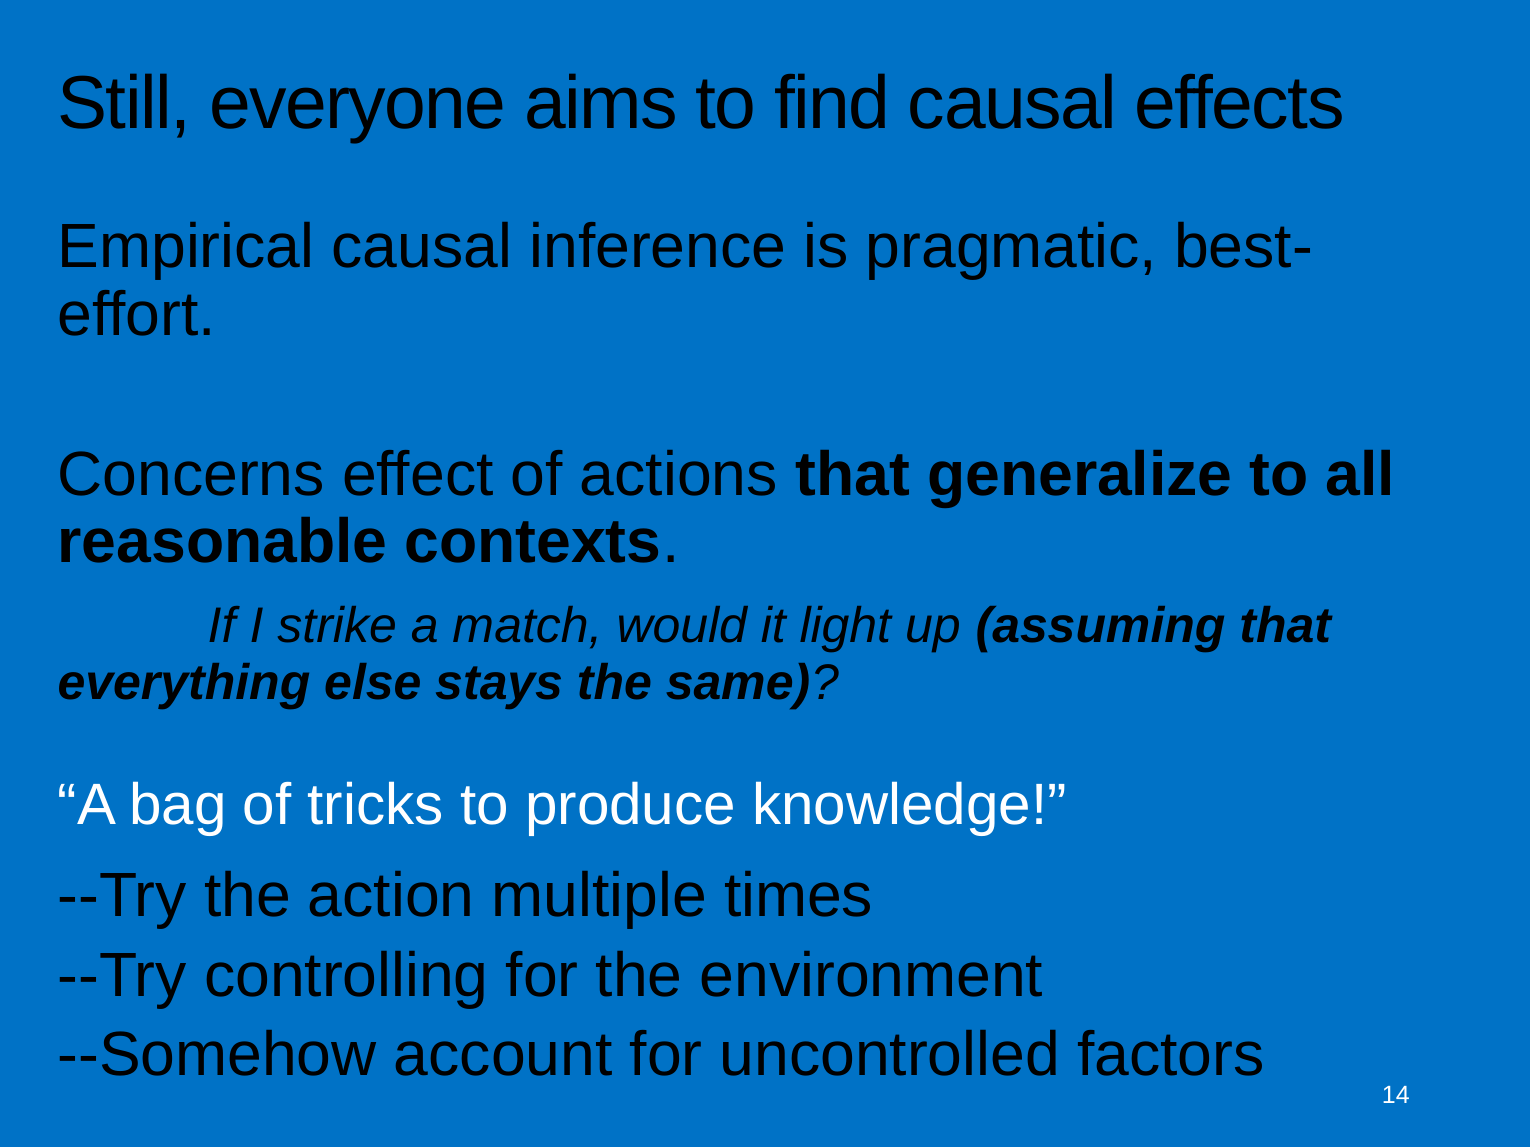

# Still, everyone aims to find causal effects
Empirical causal inference is pragmatic, best-effort.

Concerns effect of actions that generalize to all reasonable contexts.
	If I strike a match, would it light up (assuming that everything else stays the same)?

“A bag of tricks to produce knowledge!”
--Try the action multiple times
--Try controlling for the environment
--Somehow account for uncontrolled factors

14